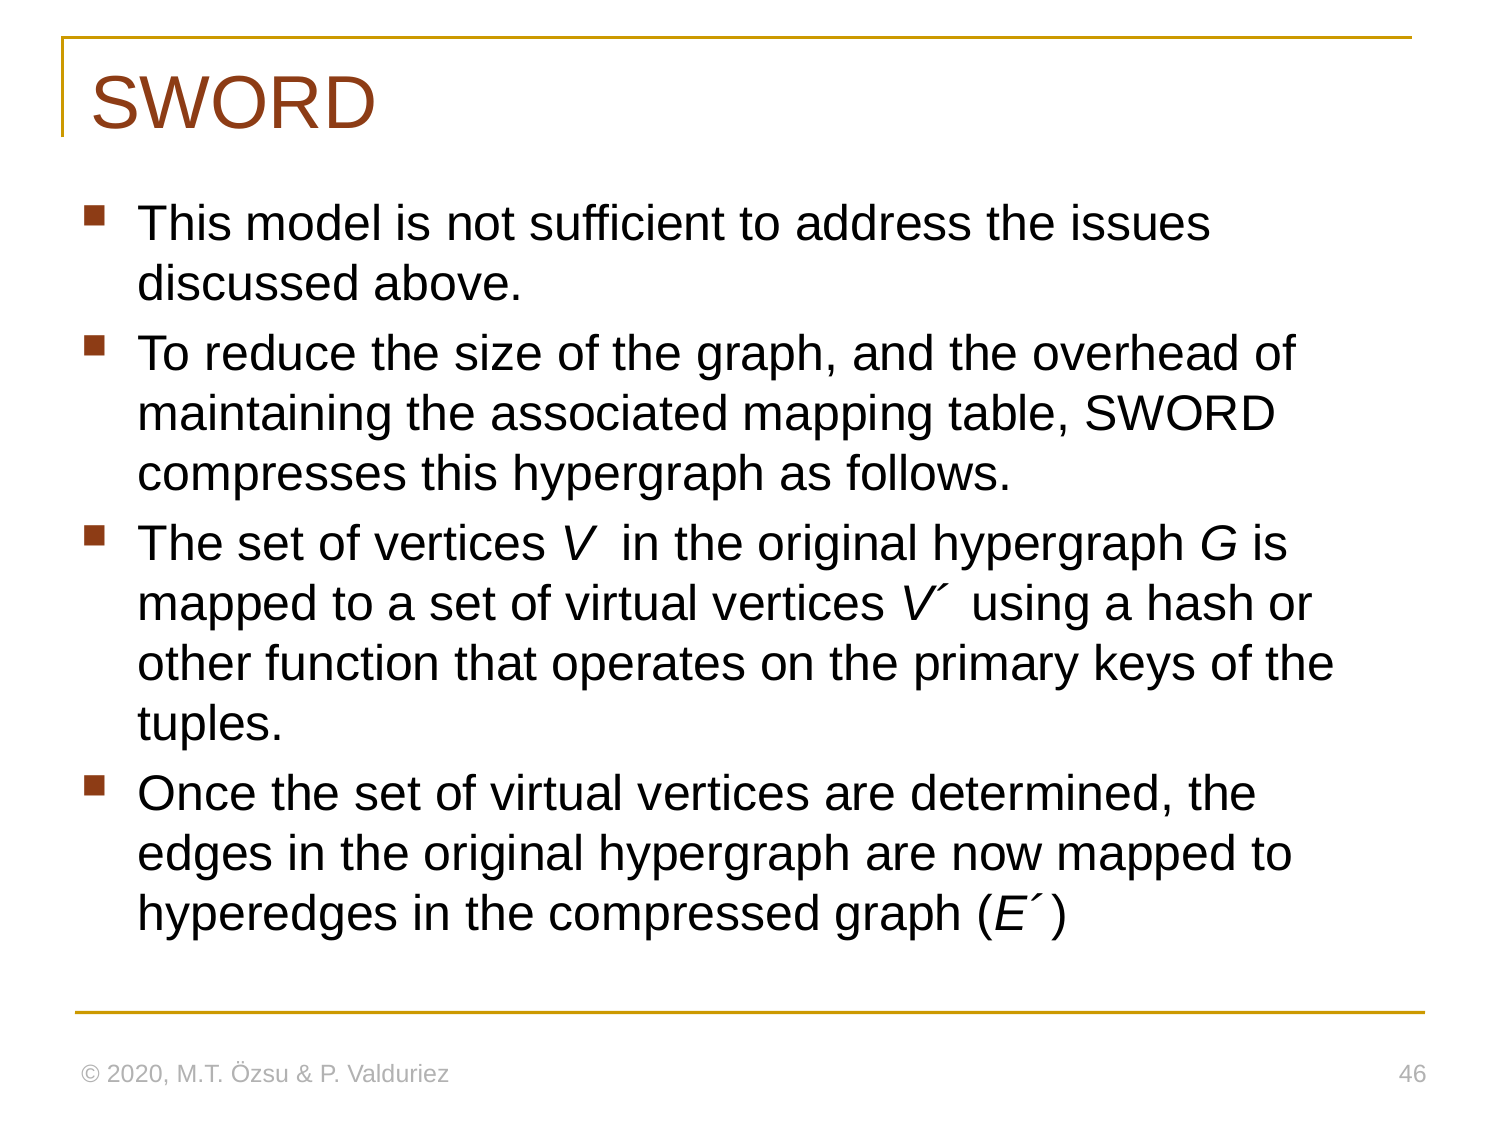

# SWORD
This model is not sufficient to address the issues discussed above.
To reduce the size of the graph, and the overhead of maintaining the associated mapping table, SWORD compresses this hypergraph as follows.
The set of vertices V  in the original hypergraph G is mapped to a set of virtual vertices V´  using a hash or other function that operates on the primary keys of the tuples.
Once the set of virtual vertices are determined, the edges in the original hypergraph are now mapped to hyperedges in the compressed graph (E´ )
© 2020, M.T. Özsu & P. Valduriez
46